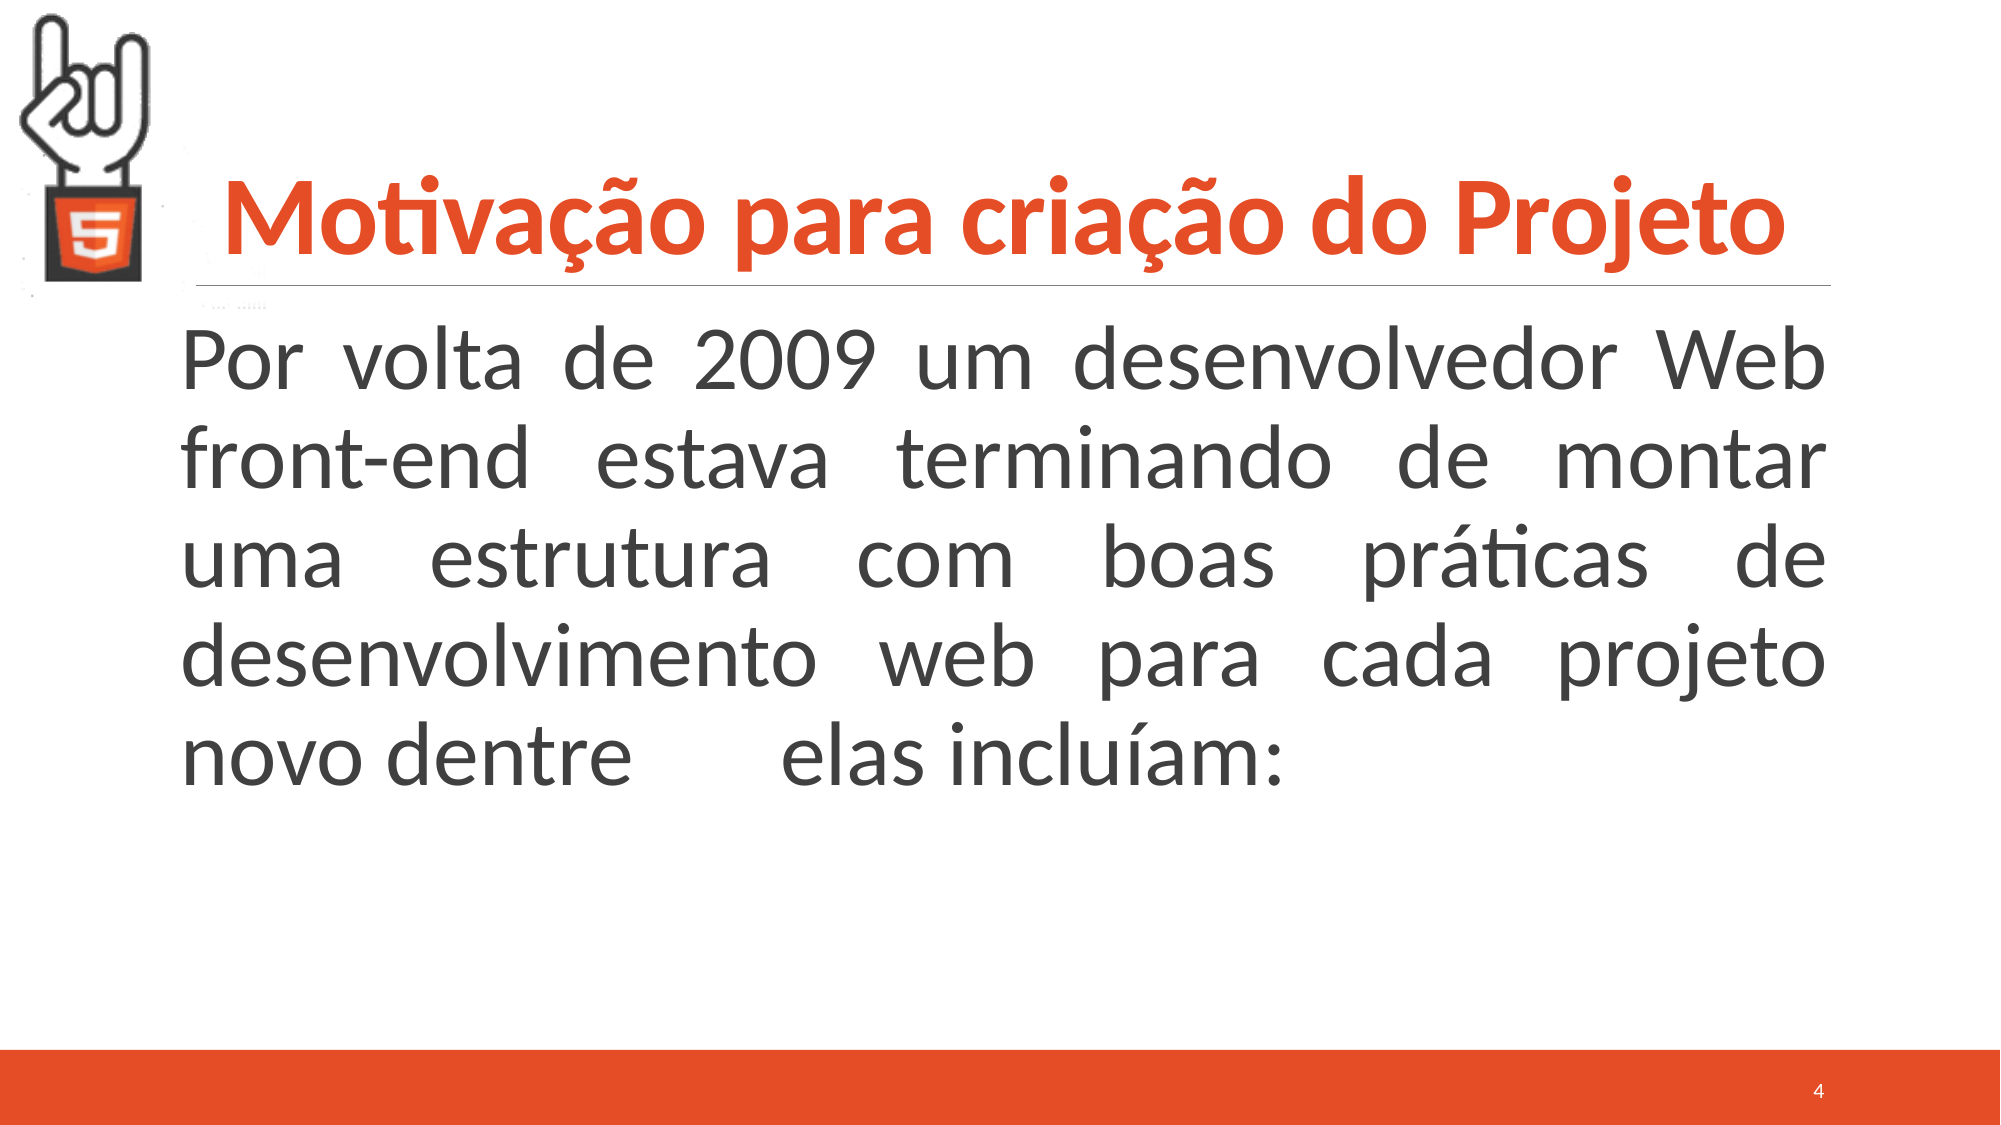

# Motivação para criação do Projeto
Por volta de 2009 um desenvolvedor Web front-end estava terminando de montar uma estrutura com boas práticas de desenvolvimento web para cada projeto novo dentre 	elas incluíam:

4